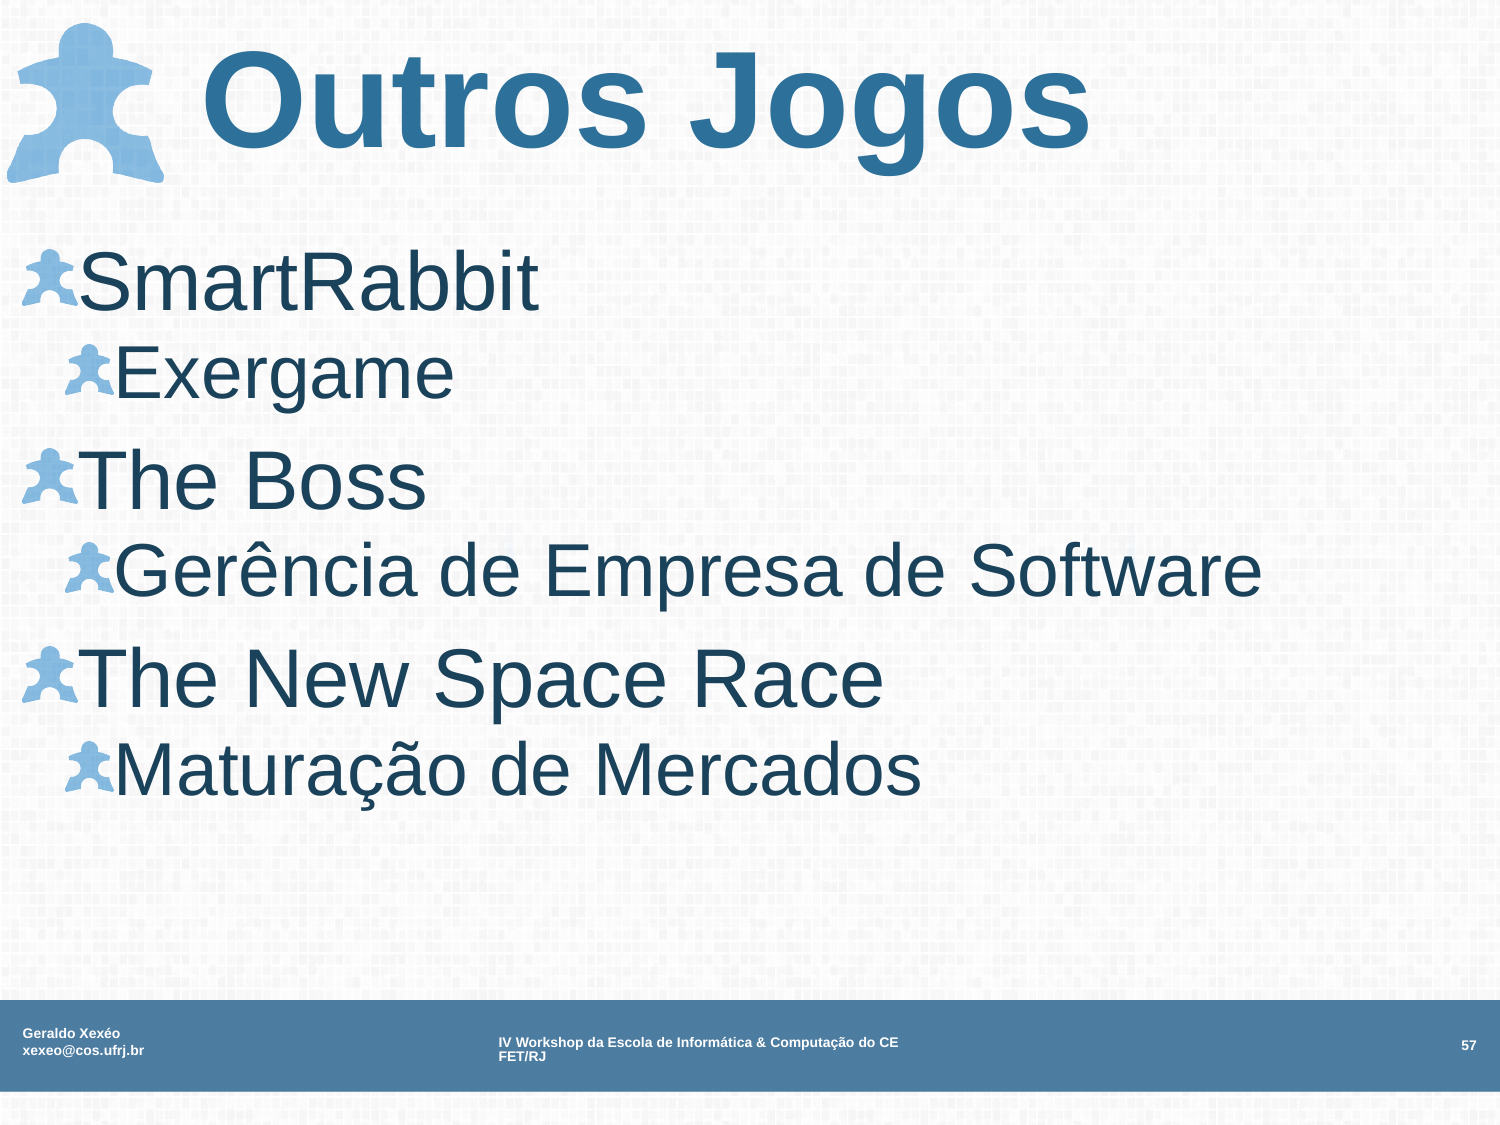

# Outros Jogos
SmartRabbit
Exergame
The Boss
Gerência de Empresa de Software
The New Space Race
Maturação de Mercados
Geraldo Xexéo  xexeo@cos.ufrj.br
IV Workshop da Escola de Informática & Computação do CEFET/RJ
57